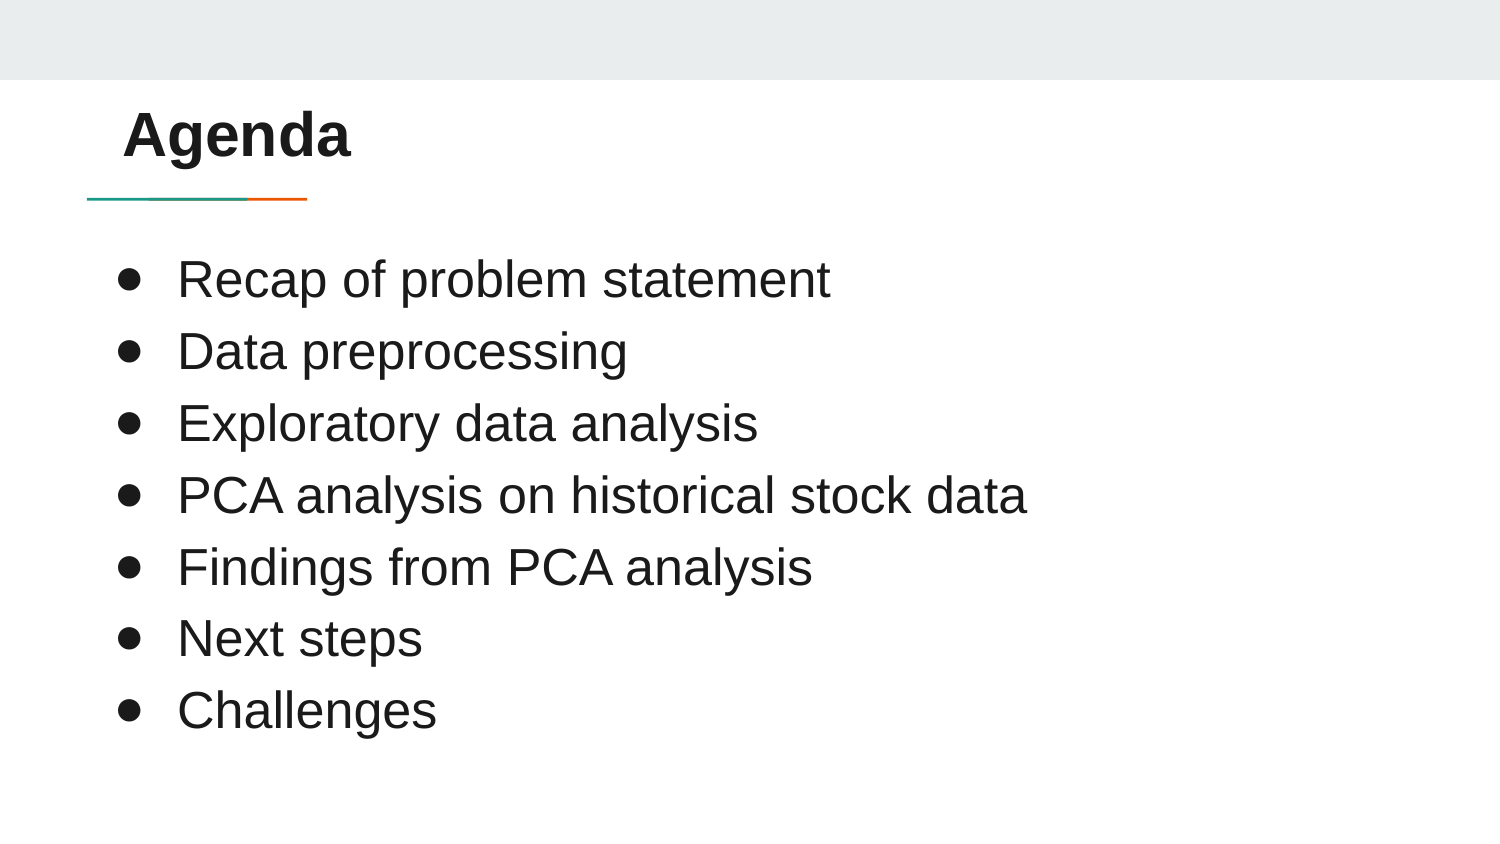

# Agenda
Recap of problem statement
Data preprocessing
Exploratory data analysis
PCA analysis on historical stock data
Findings from PCA analysis
Next steps
Challenges